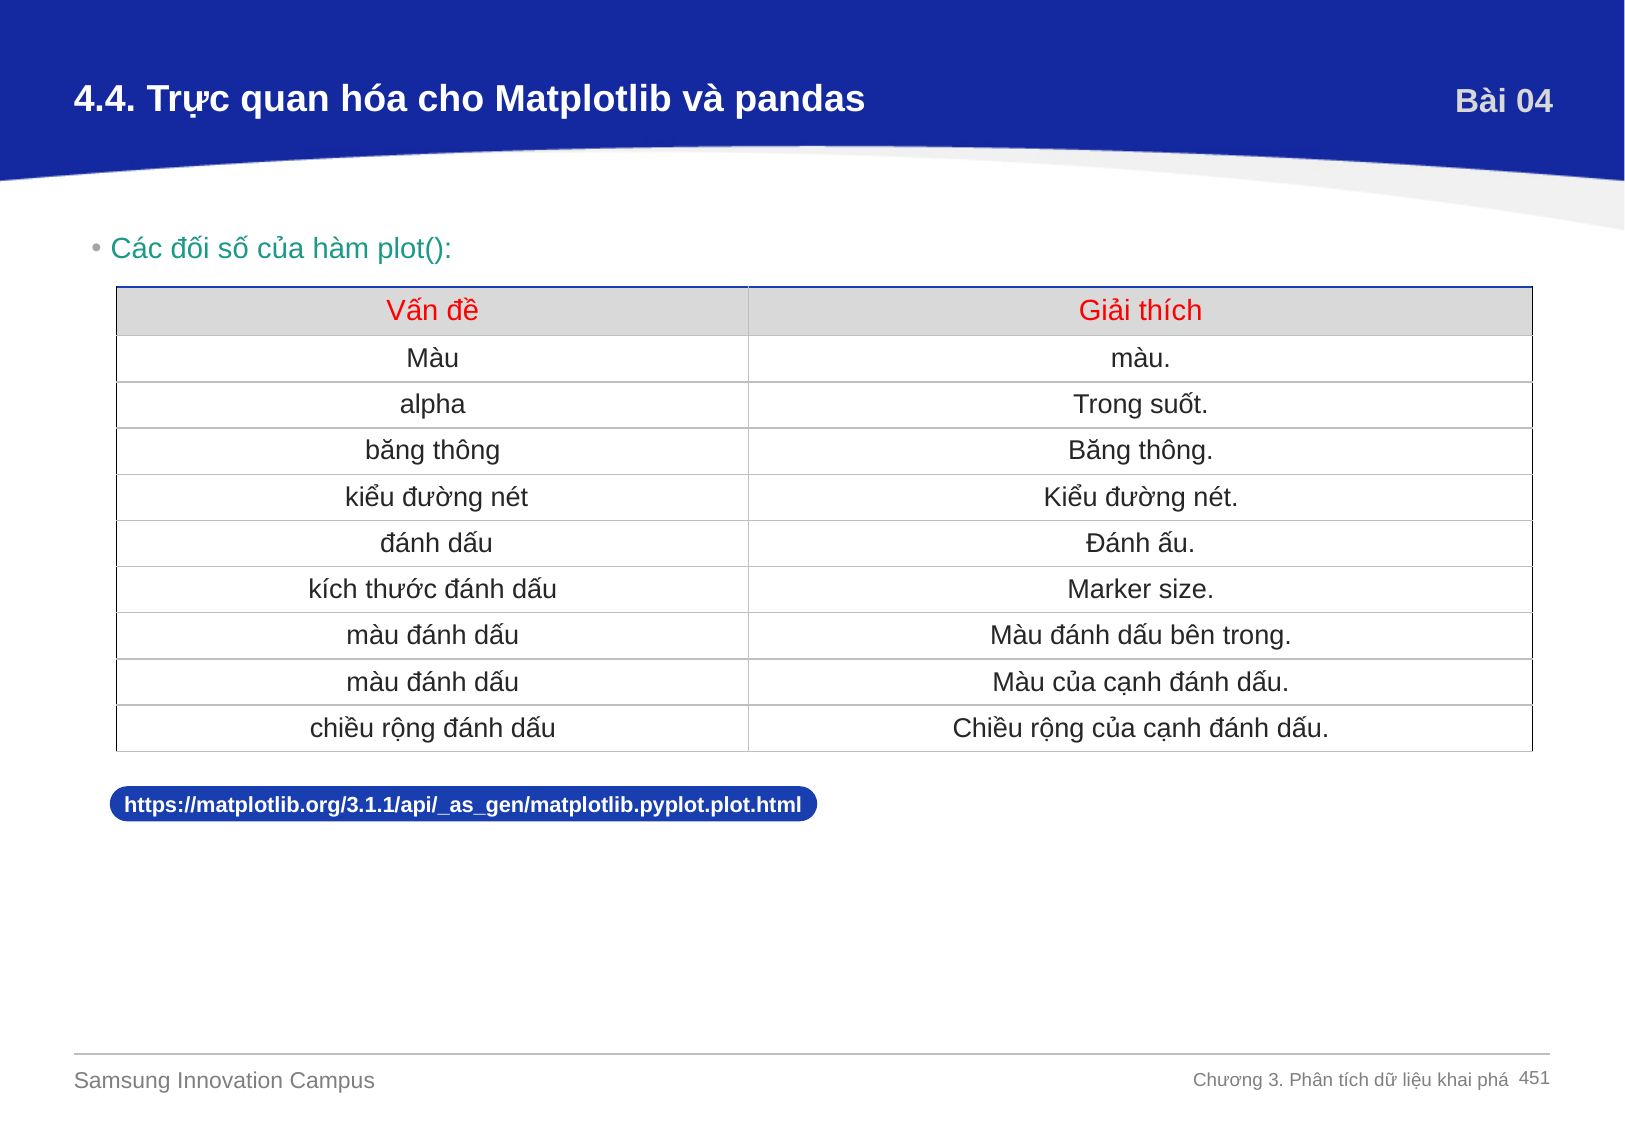

4.4. Trực quan hóa cho Matplotlib và pandas
Bài 04
Các đối số của hàm plot():
| Vấn đề | Giải thích |
| --- | --- |
| Màu | màu. |
| alpha | Trong suốt. |
| băng thông | Băng thông. |
| kiểu đường nét | Kiểu đường nét. |
| đánh dấu | Đánh ấu. |
| kích thước đánh dấu | Marker size. |
| màu đánh dấu | Màu đánh dấu bên trong. |
| màu đánh dấu | Màu của cạnh đánh dấu. |
| chiều rộng đánh dấu | Chiều rộng của cạnh đánh dấu. |
https://matplotlib.org/3.1.1/api/_as_gen/matplotlib.pyplot.plot.html